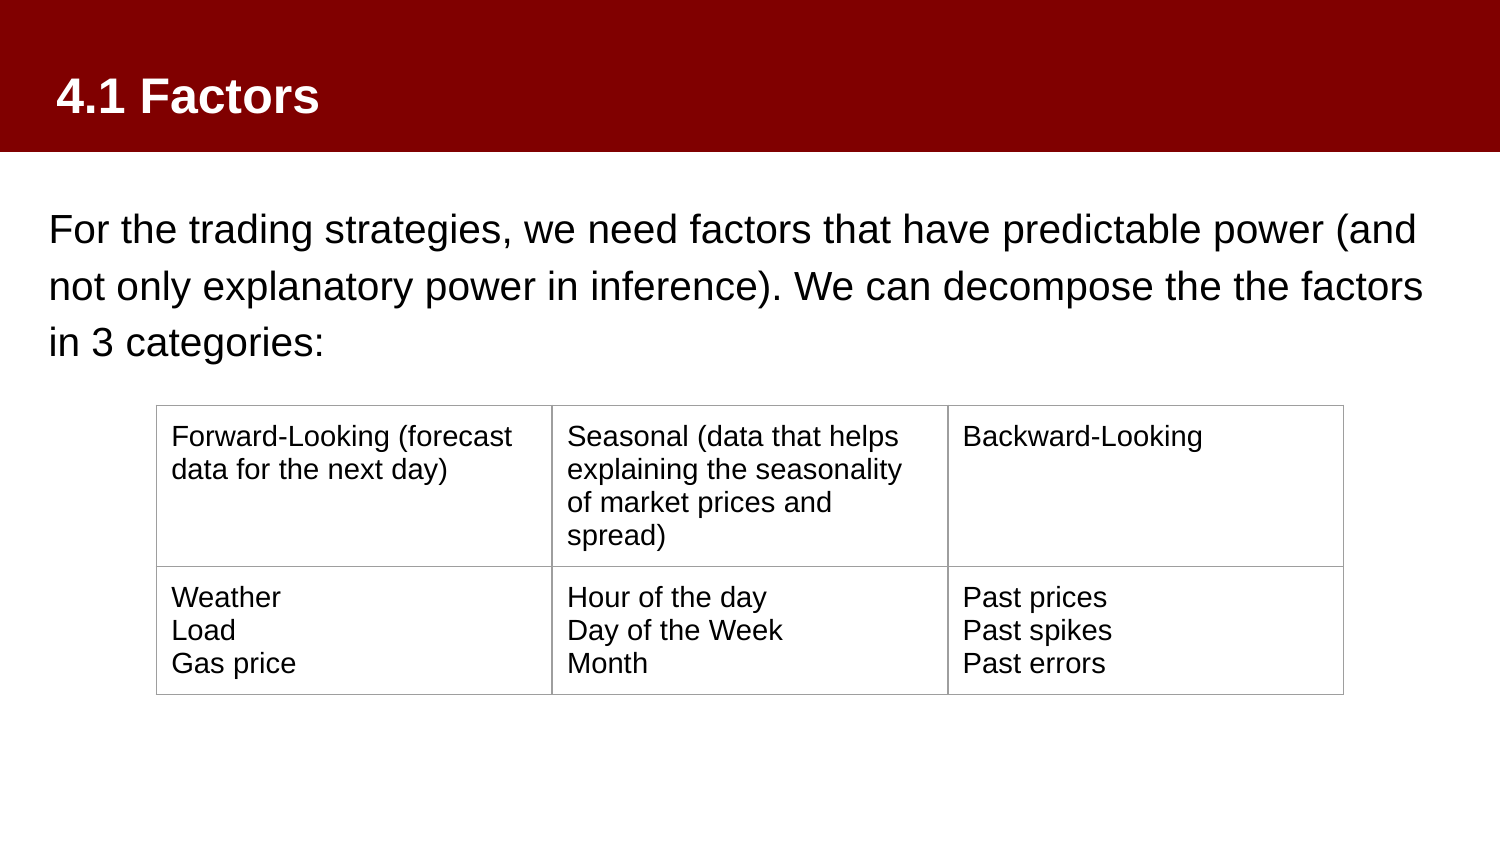

# 4.1 Factors
For the trading strategies, we need factors that have predictable power (and not only explanatory power in inference). We can decompose the the factors in 3 categories:
| Forward-Looking (forecast data for the next day) | Seasonal (data that helps explaining the seasonality of market prices and spread) | Backward-Looking |
| --- | --- | --- |
| Weather Load Gas price | Hour of the day Day of the Week Month | Past prices Past spikes Past errors |